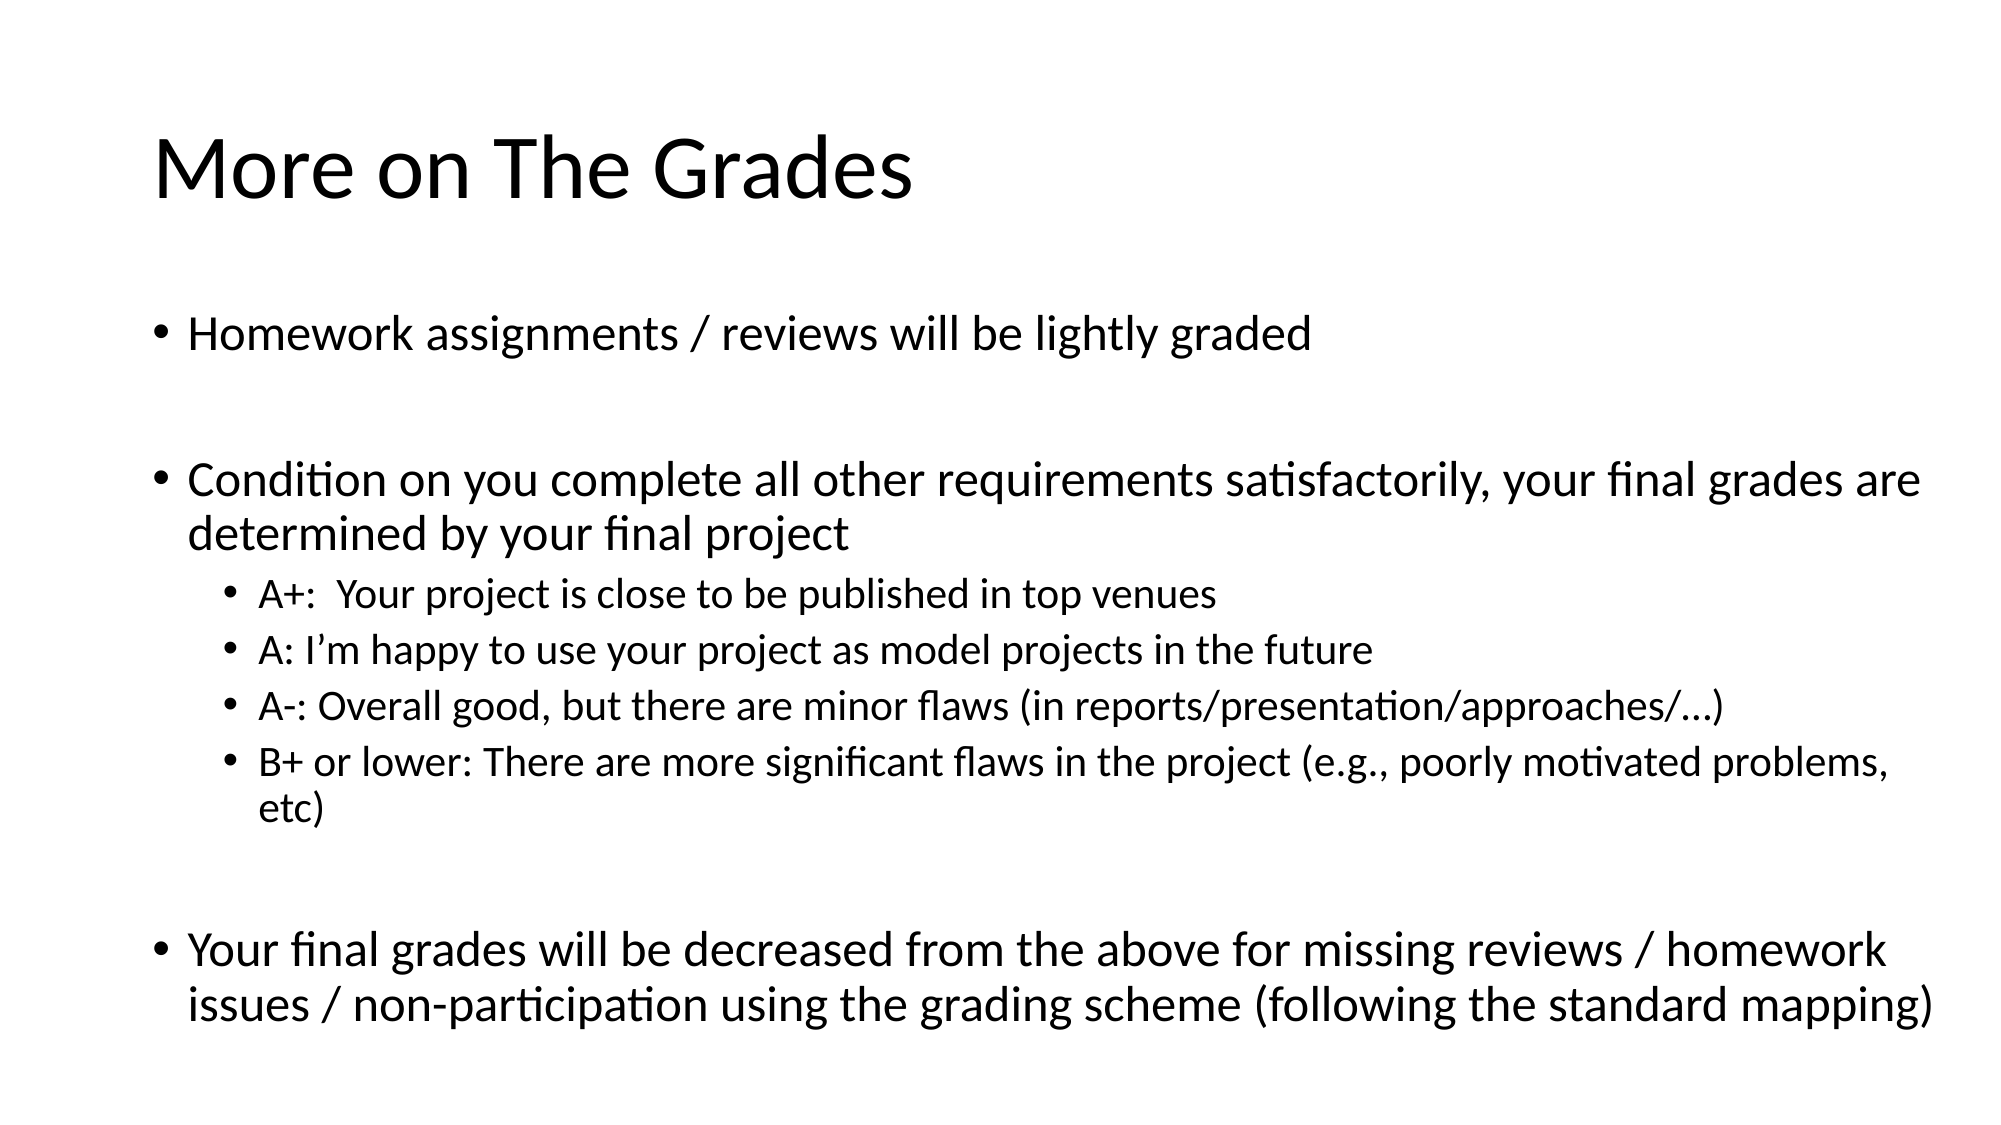

# More on The Grades
Homework assignments / reviews will be lightly graded

Condition on you complete all other requirements satisfactorily, your final grades are determined by your final project
A+:  Your project is close to be published in top venues
A: I’m happy to use your project as model projects in the future
A-: Overall good, but there are minor flaws (in reports/presentation/approaches/…)
B+ or lower: There are more significant flaws in the project (e.g., poorly motivated problems, etc)

Your final grades will be decreased from the above for missing reviews / homework issues / non-participation using the grading scheme (following the standard mapping)